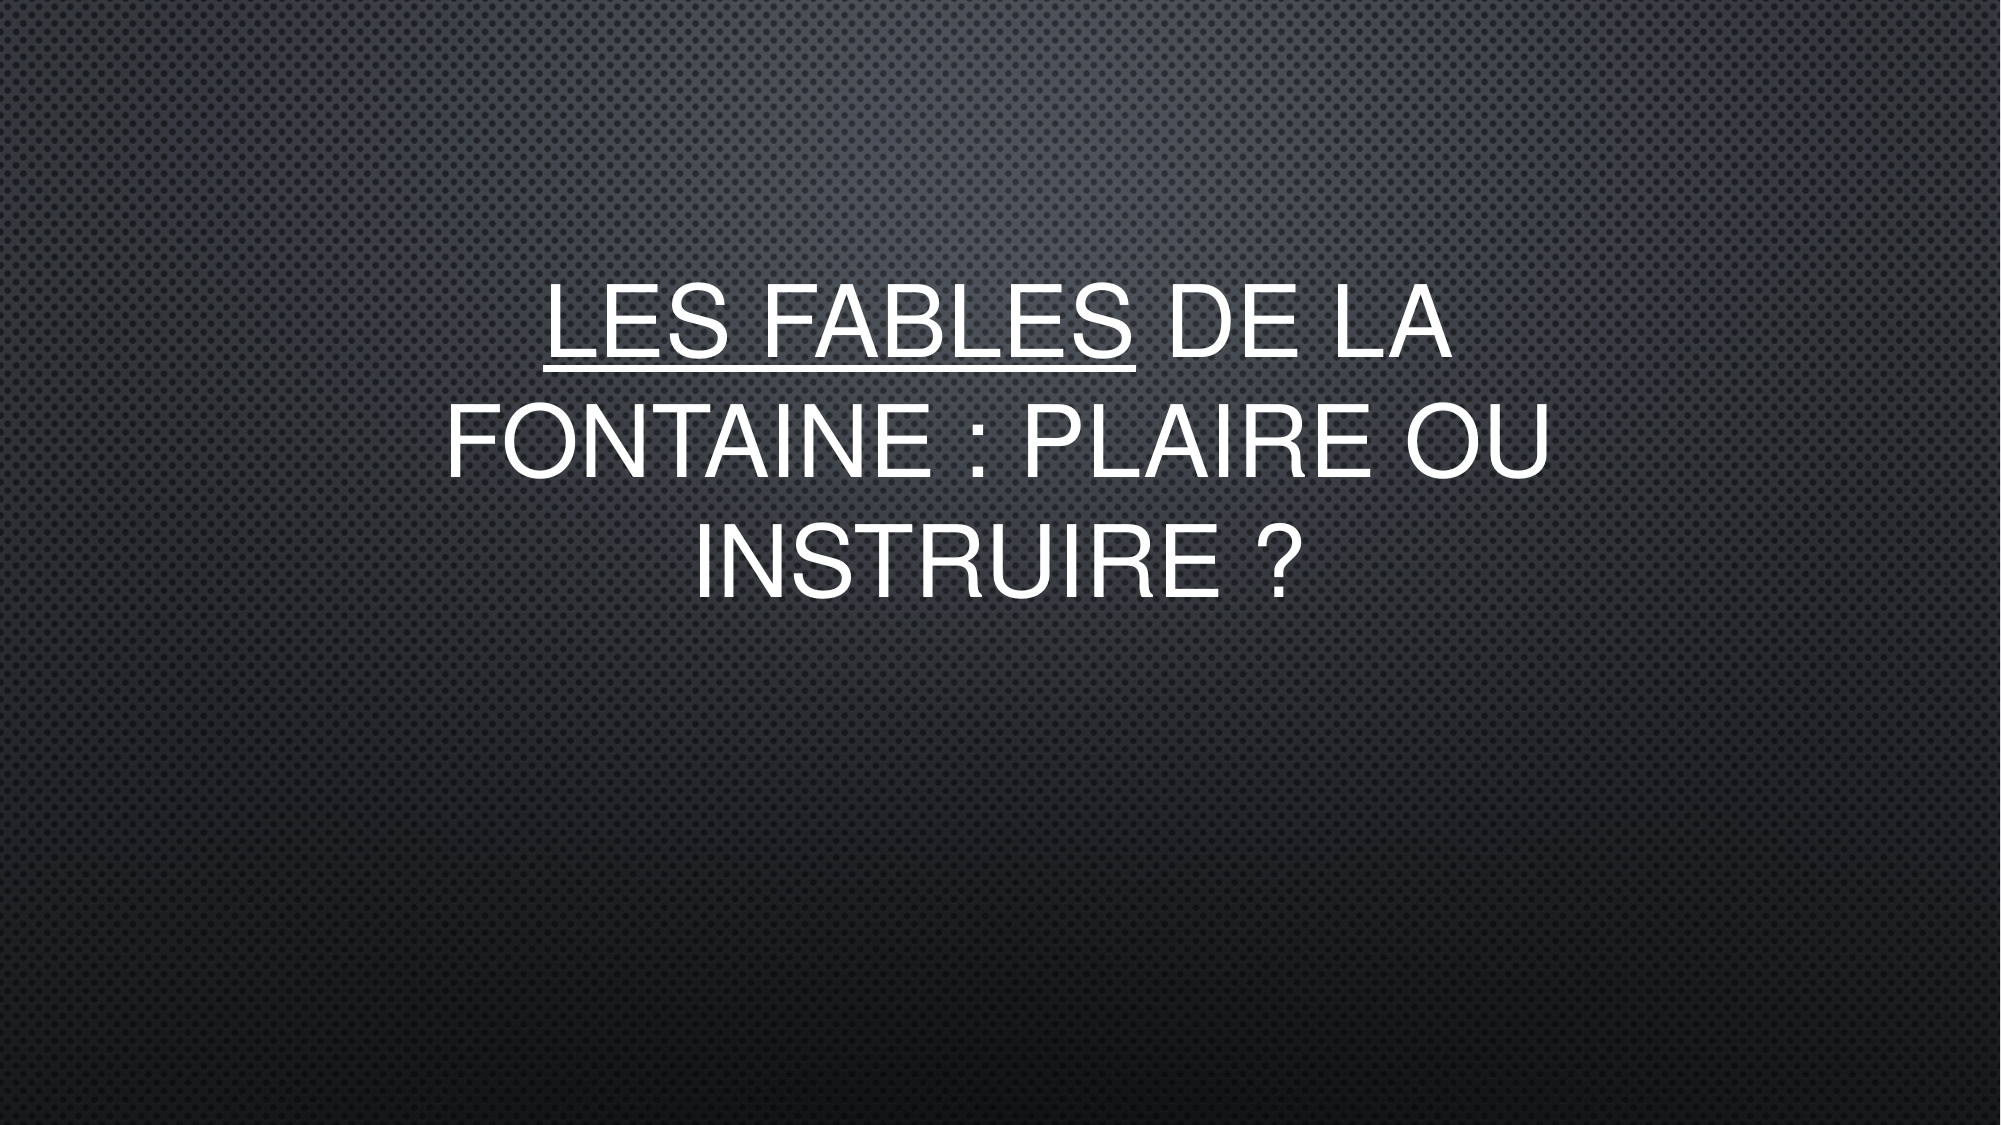

# Les Fables de la Fontaine : Plaire ou instruire ?